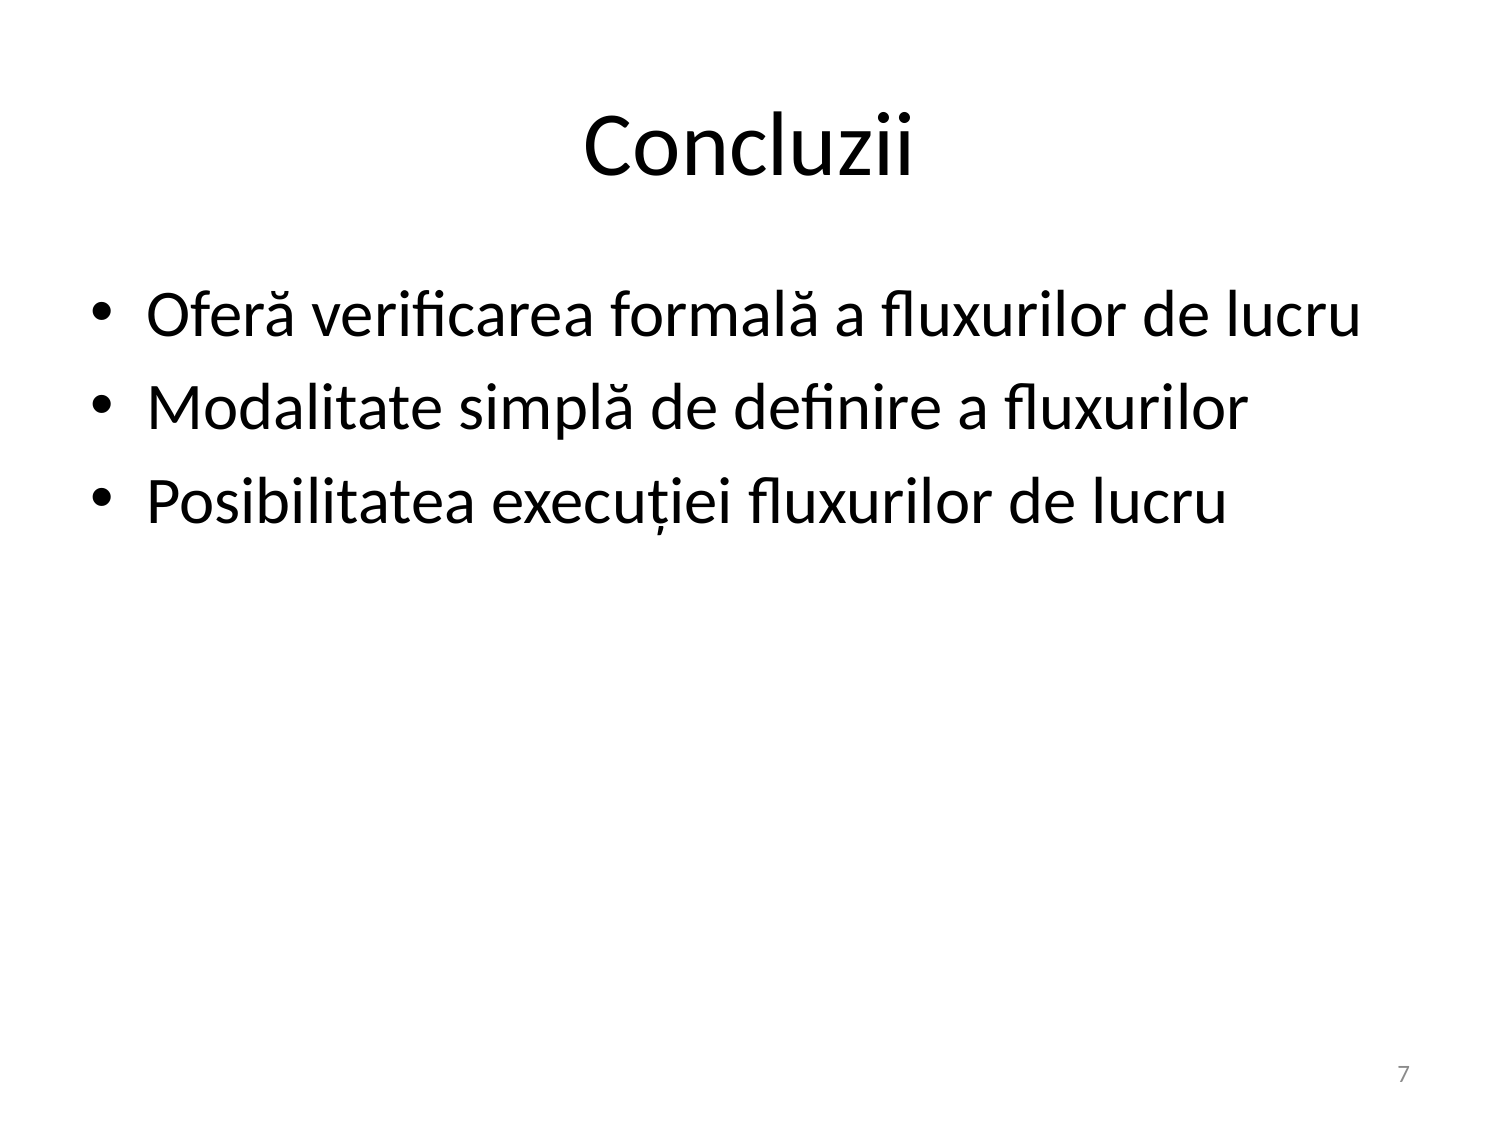

# Concluzii
Oferă verificarea formală a fluxurilor de lucru
Modalitate simplă de definire a fluxurilor
Posibilitatea execuției fluxurilor de lucru
7